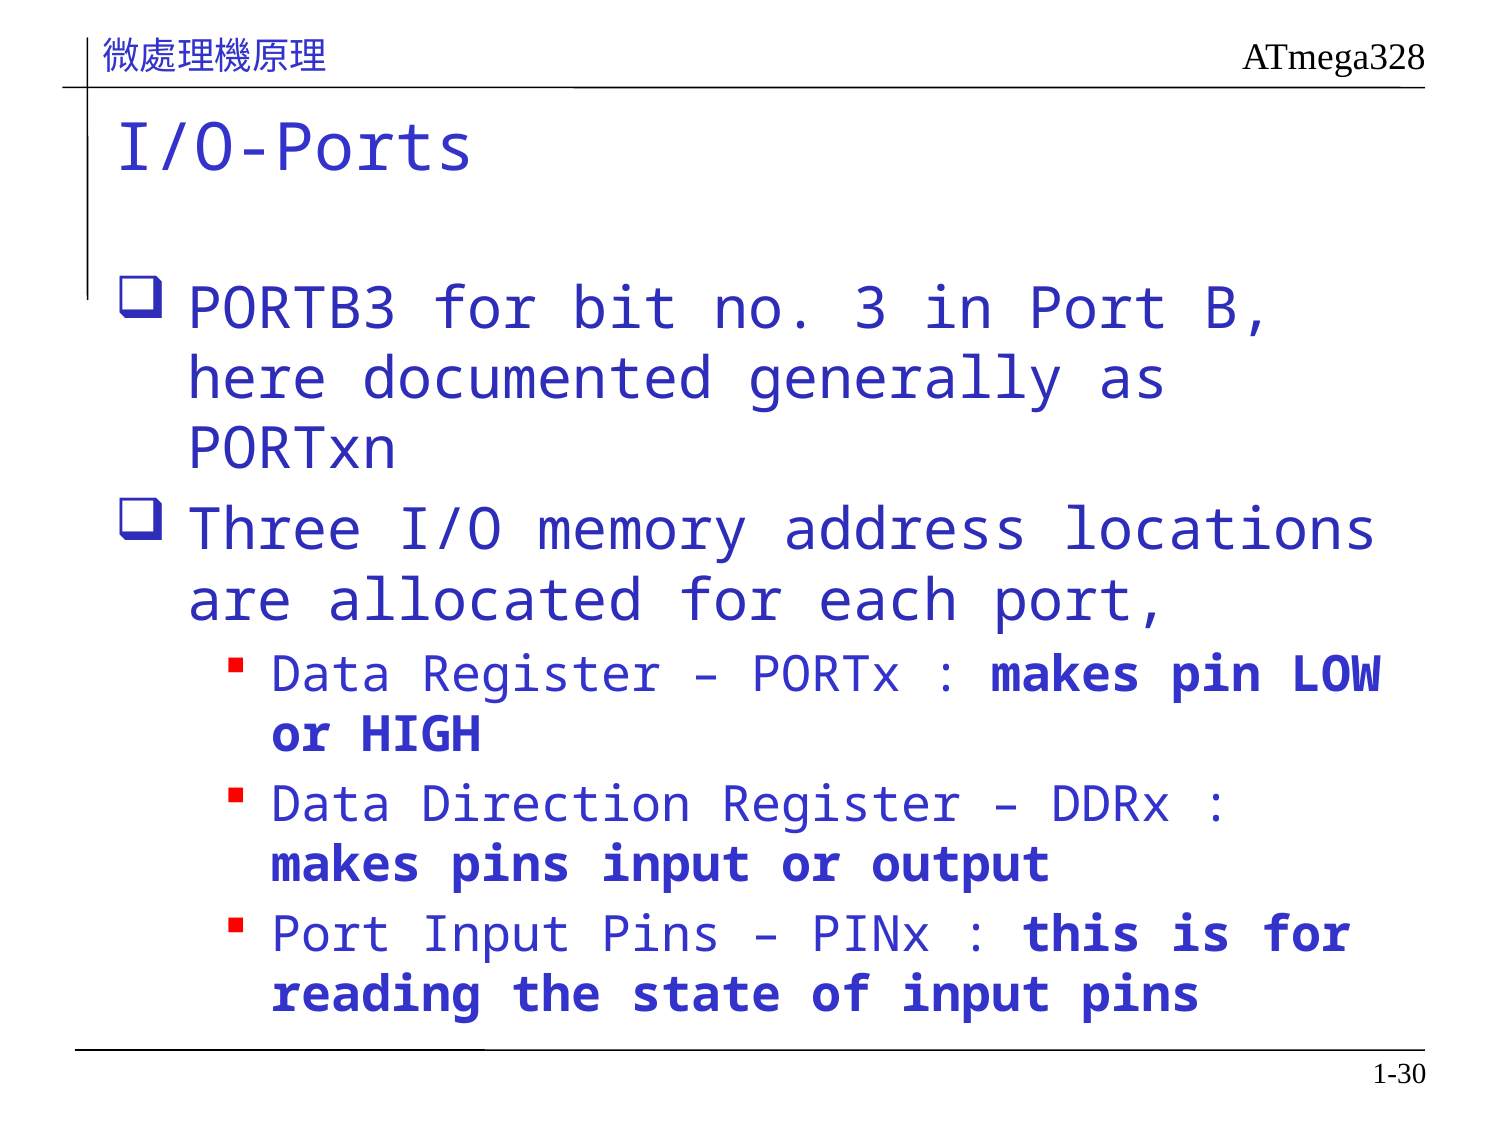

# I/O-Ports
PORTB3 for bit no. 3 in Port B, here documented generally as PORTxn
Three I/O memory address locations are allocated for each port,
Data Register – PORTx : makes pin LOW or HIGH
Data Direction Register – DDRx :  makes pins input or output
Port Input Pins – PINx : this is for reading the state of input pins